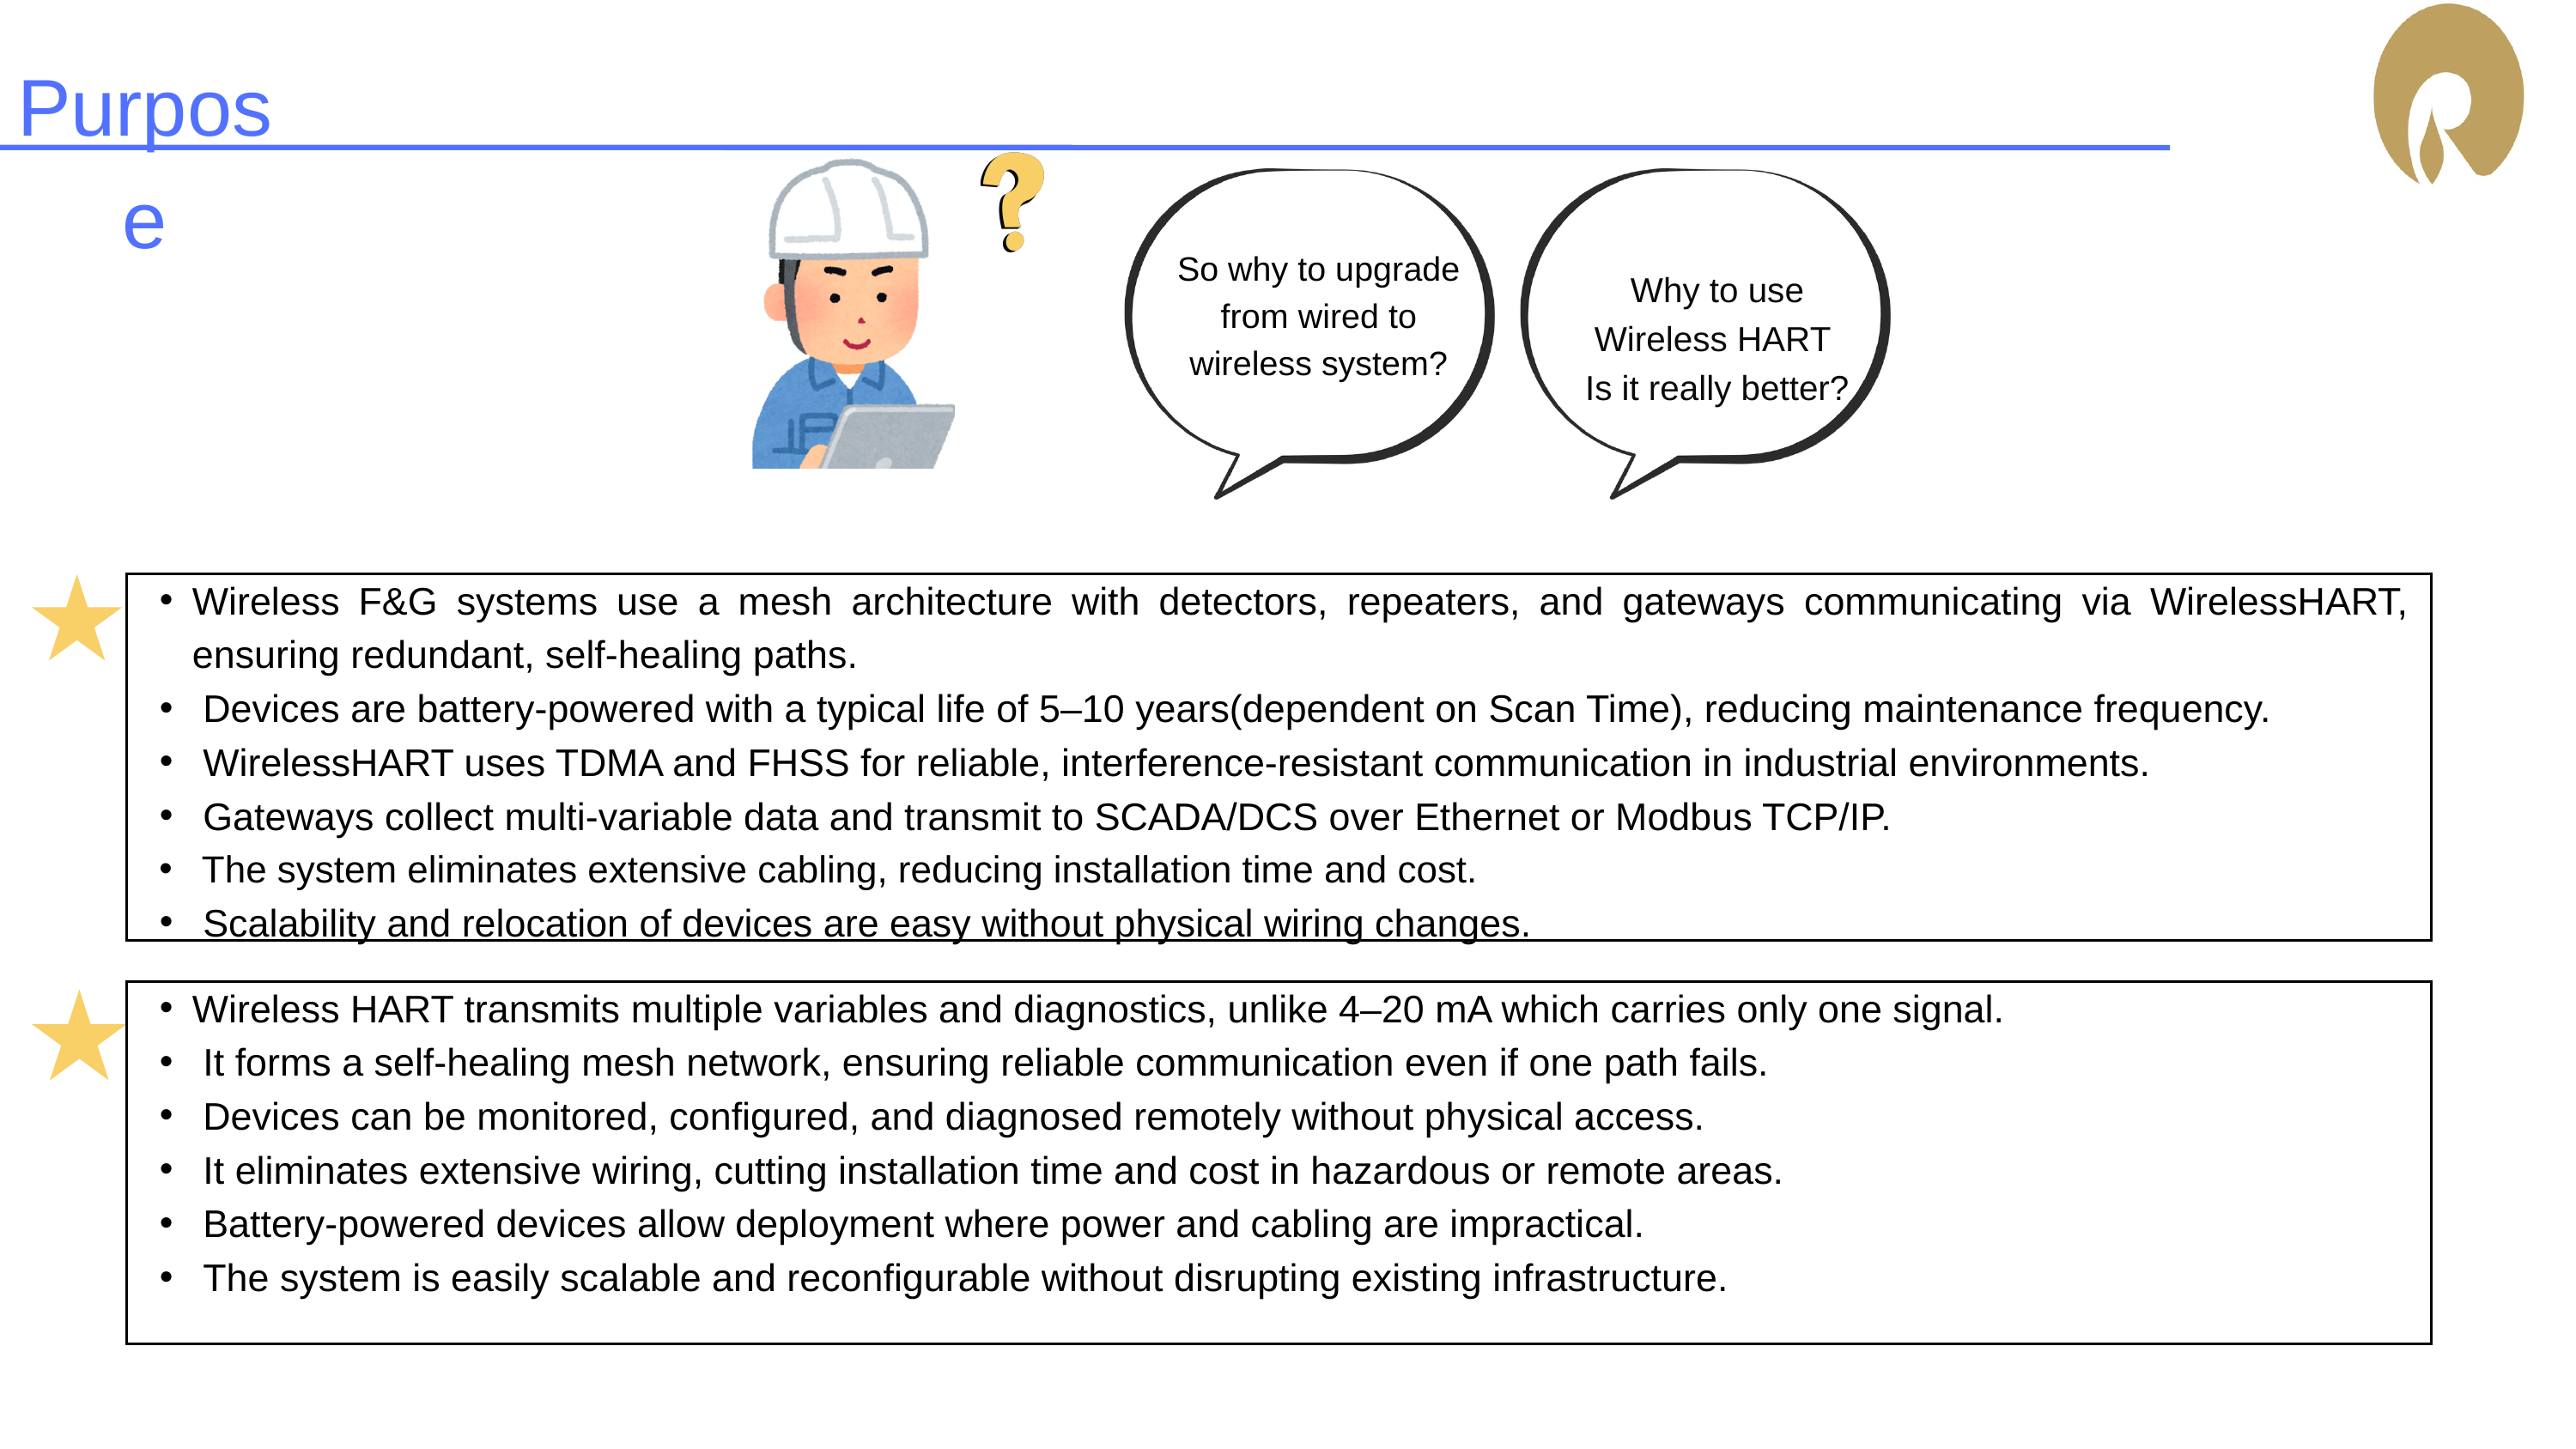

Purpose

So why to upgrade from wired to wireless system?
Why to use Wireless HART
Is it really better?
Wireless F&G systems use a mesh architecture with detectors, repeaters, and gateways communicating via WirelessHART, ensuring redundant, self-healing paths.
 Devices are battery-powered with a typical life of 5–10 years(dependent on Scan Time), reducing maintenance frequency.
 WirelessHART uses TDMA and FHSS for reliable, interference-resistant communication in industrial environments.
 Gateways collect multi-variable data and transmit to SCADA/DCS over Ethernet or Modbus TCP/IP.
 The system eliminates extensive cabling, reducing installation time and cost.
 Scalability and relocation of devices are easy without physical wiring changes.

Wireless HART transmits multiple variables and diagnostics, unlike 4–20 mA which carries only one signal.
 It forms a self-healing mesh network, ensuring reliable communication even if one path fails.
 Devices can be monitored, configured, and diagnosed remotely without physical access.
 It eliminates extensive wiring, cutting installation time and cost in hazardous or remote areas.
 Battery-powered devices allow deployment where power and cabling are impractical.
 The system is easily scalable and reconfigurable without disrupting existing infrastructure.